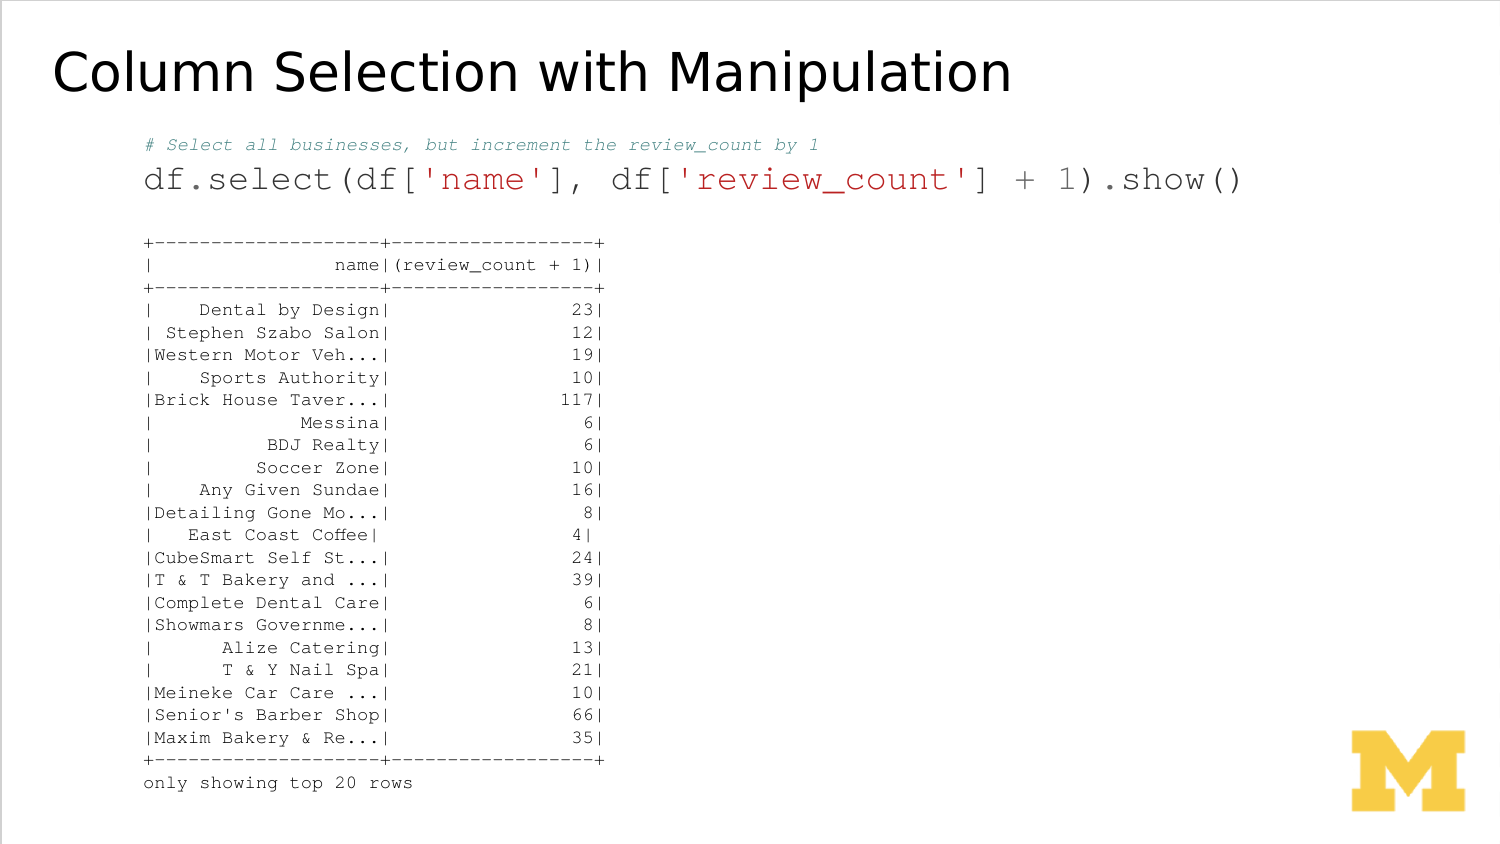

# Column Selection with Manipulation
# Select all businesses, but increment the review_count by 1
df.select(df['name'], df['review_count'] + 1).show()

+--------------------+------------------+
|                name|(review_count + 1)|
+--------------------+------------------+
|    Dental by Design|                23|
| Stephen Szabo Salon|                12|
|Western Motor Veh...|                19|
|    Sports Authority|                10|
|Brick House Taver...|               117|
|             Messina|                 6|
|          BDJ Realty|                 6|
|         Soccer Zone|                10|
|    Any Given Sundae|                16|
|Detailing Gone Mo...|                 8|
|   East Coast Coffee|                 4|
|CubeSmart Self St...|                24|
|T & T Bakery and ...|                39|
|Complete Dental Care|                 6|
|Showmars Governme...|                 8|
|      Alize Catering|                13|
|      T & Y Nail Spa|                21|
|Meineke Car Care ...|                10|
|Senior's Barber Shop|                66|
|Maxim Bakery & Re...|                35|
+--------------------+------------------+
only showing top 20 rows